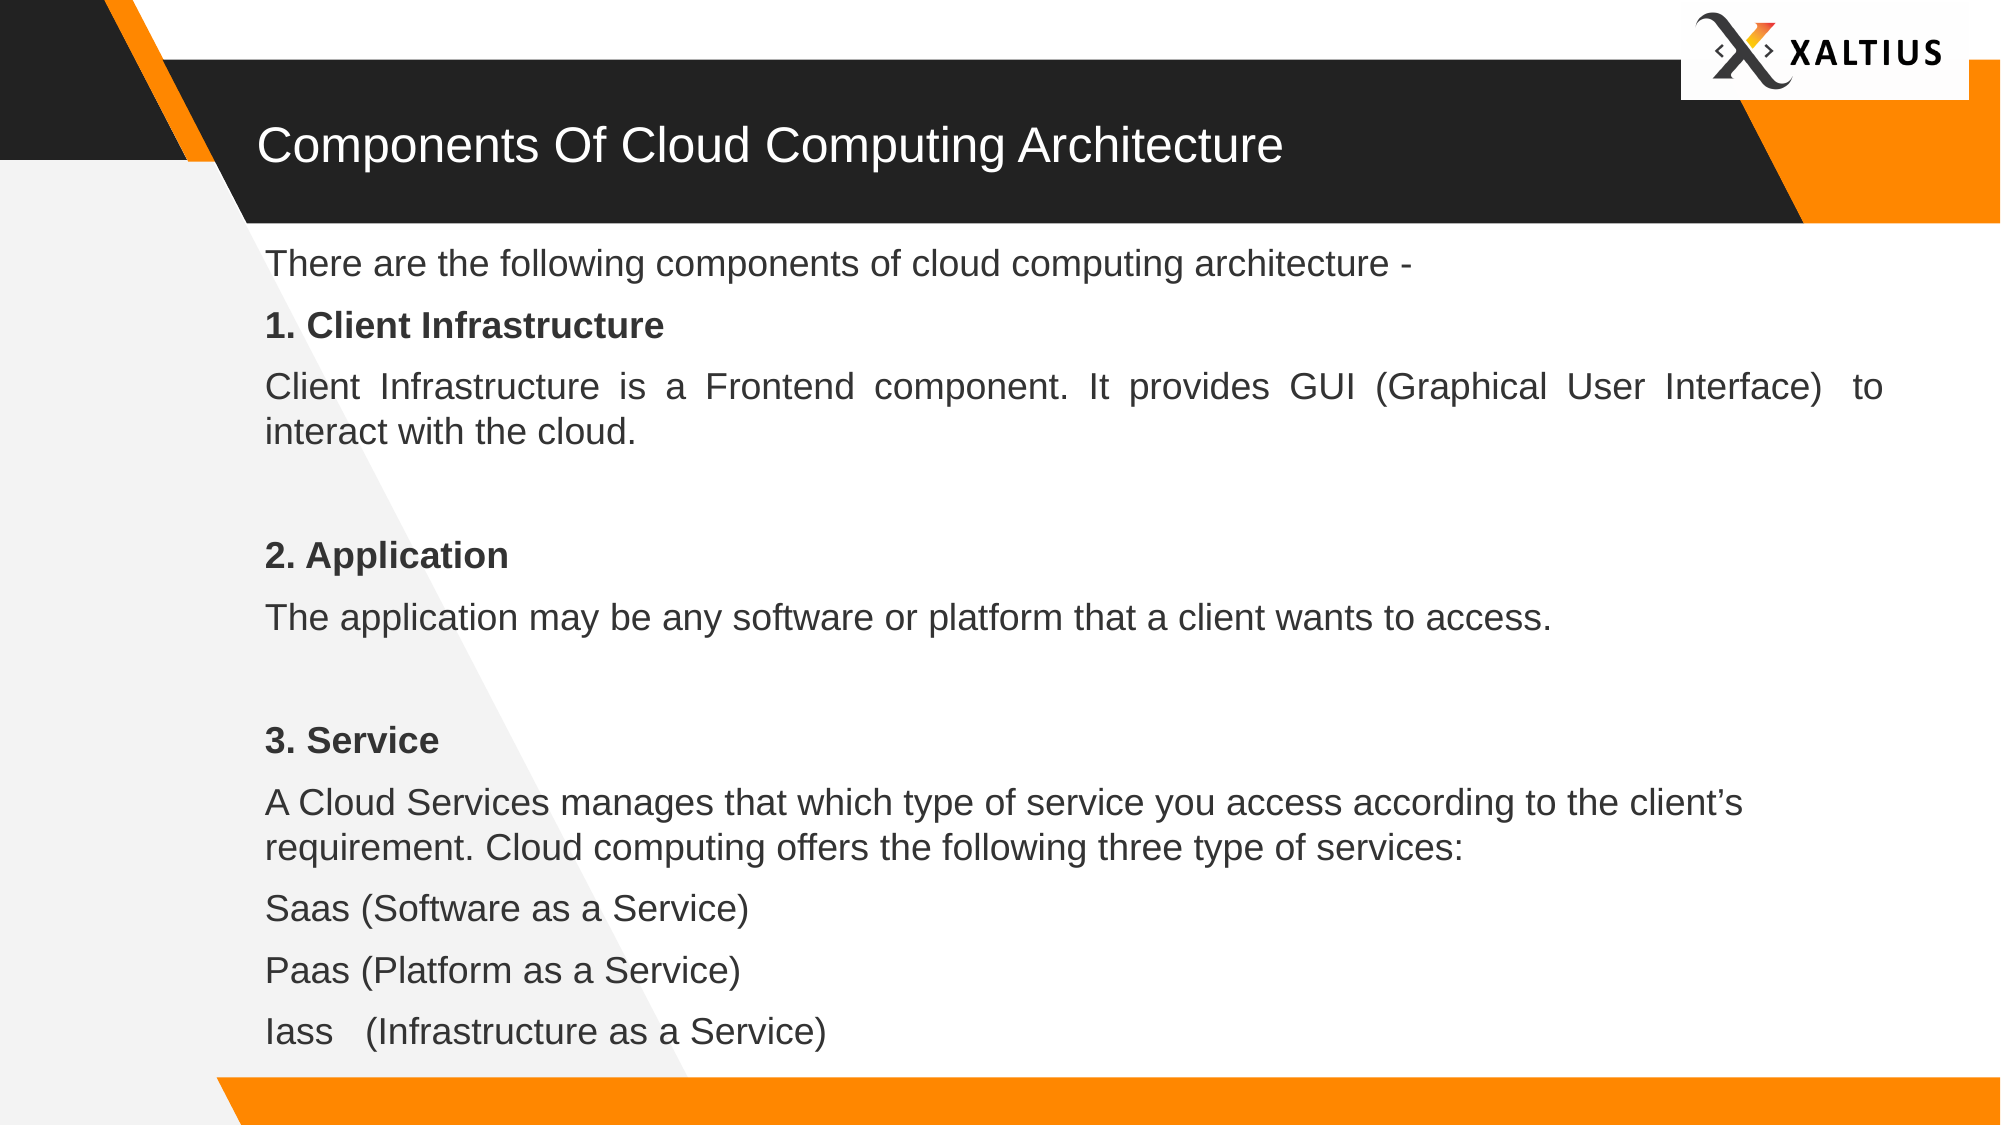

# Components Of Cloud Computing Architecture
There are the following components of cloud computing architecture -
1. Client Infrastructure
Client Infrastructure is a Frontend component. It provides GUI (Graphical User Interface)  to interact with the cloud.

2. Application
The application may be any software or platform that a client wants to access.

3. Service
A Cloud Services manages that which type of service you access according to the client’s requirement. Cloud computing offers the following three type of services:
Saas (Software as a Service)
Paas (Platform as a Service)
Iass   (Infrastructure as a Service)